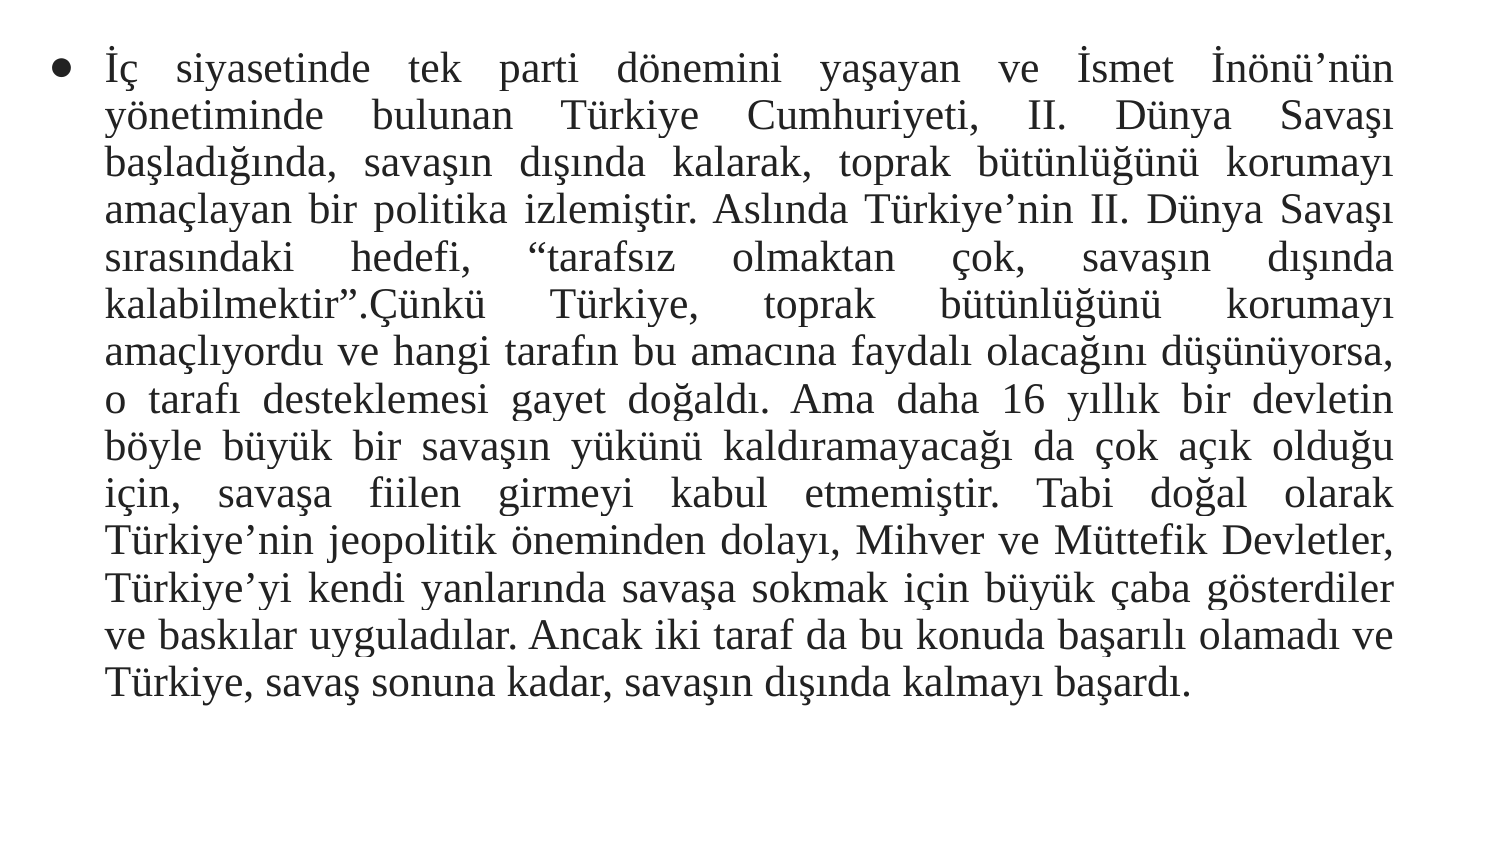

İç siyasetinde tek parti dönemini yaşayan ve İsmet İnönü’nün yönetiminde bulunan Türkiye Cumhuriyeti, II. Dünya Savaşı başladığında, savaşın dışında kalarak, toprak bütünlüğünü korumayı amaçlayan bir politika izlemiştir. Aslında Türkiye’nin II. Dünya Savaşı sırasındaki hedefi, “tarafsız olmaktan çok, savaşın dışında kalabilmektir”.Çünkü Türkiye, toprak bütünlüğünü korumayı amaçlıyordu ve hangi tarafın bu amacına faydalı olacağını düşünüyorsa, o tarafı desteklemesi gayet doğaldı. Ama daha 16 yıllık bir devletin böyle büyük bir savaşın yükünü kaldıramayacağı da çok açık olduğu için, savaşa fiilen girmeyi kabul etmemiştir. Tabi doğal olarak Türkiye’nin jeopolitik öneminden dolayı, Mihver ve Müttefik Devletler, Türkiye’yi kendi yanlarında savaşa sokmak için büyük çaba gösterdiler ve baskılar uyguladılar. Ancak iki taraf da bu konuda başarılı olamadı ve Türkiye, savaş sonuna kadar, savaşın dışında kalmayı başardı.